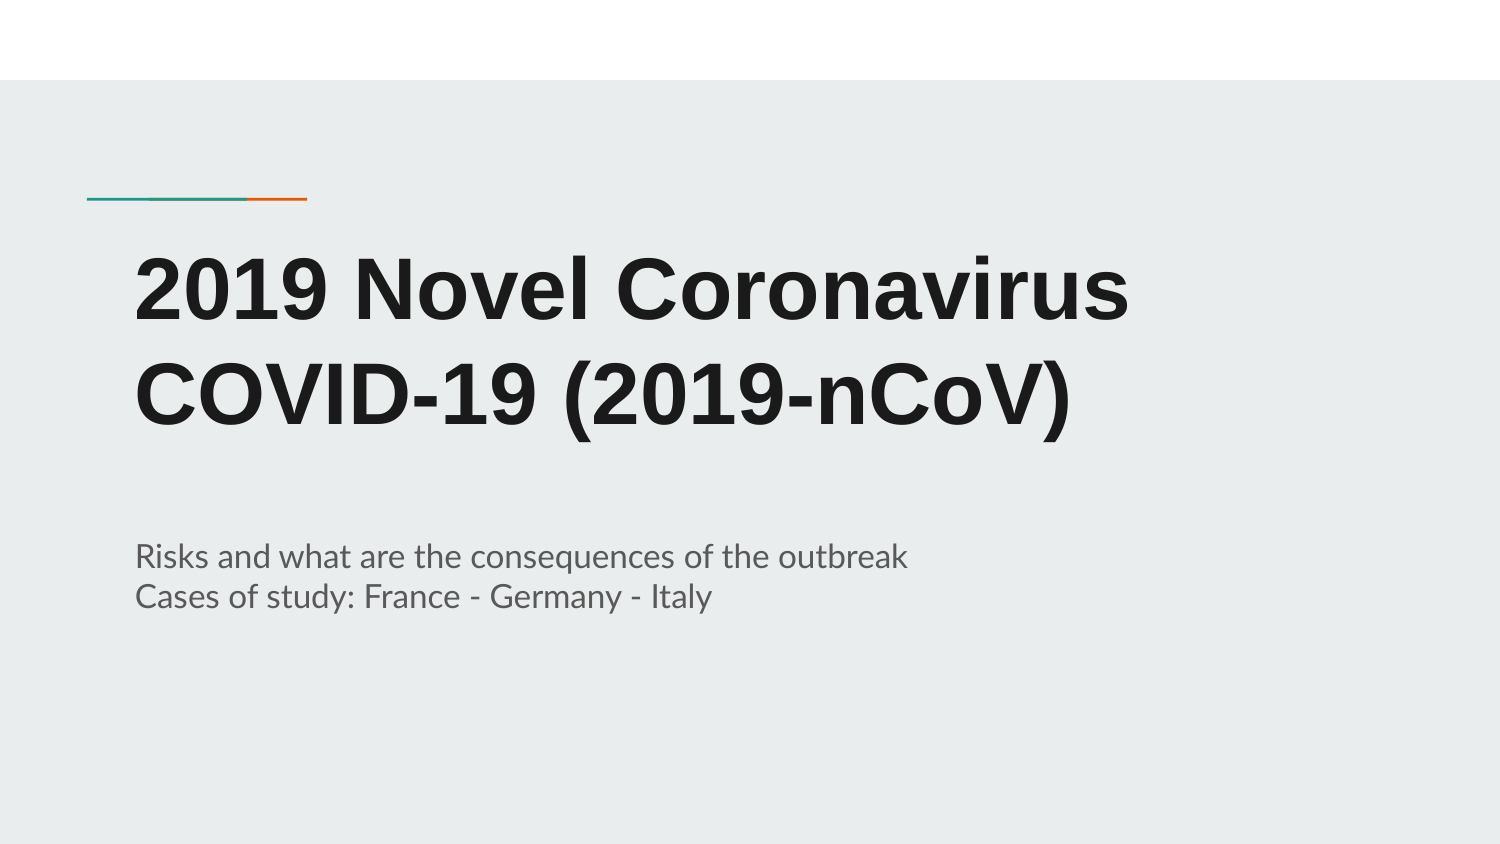

# 2019 Novel Coronavirus COVID-19 (2019-nCoV)
Risks and what are the consequences of the outbreak
Cases of study: France - Germany - Italy